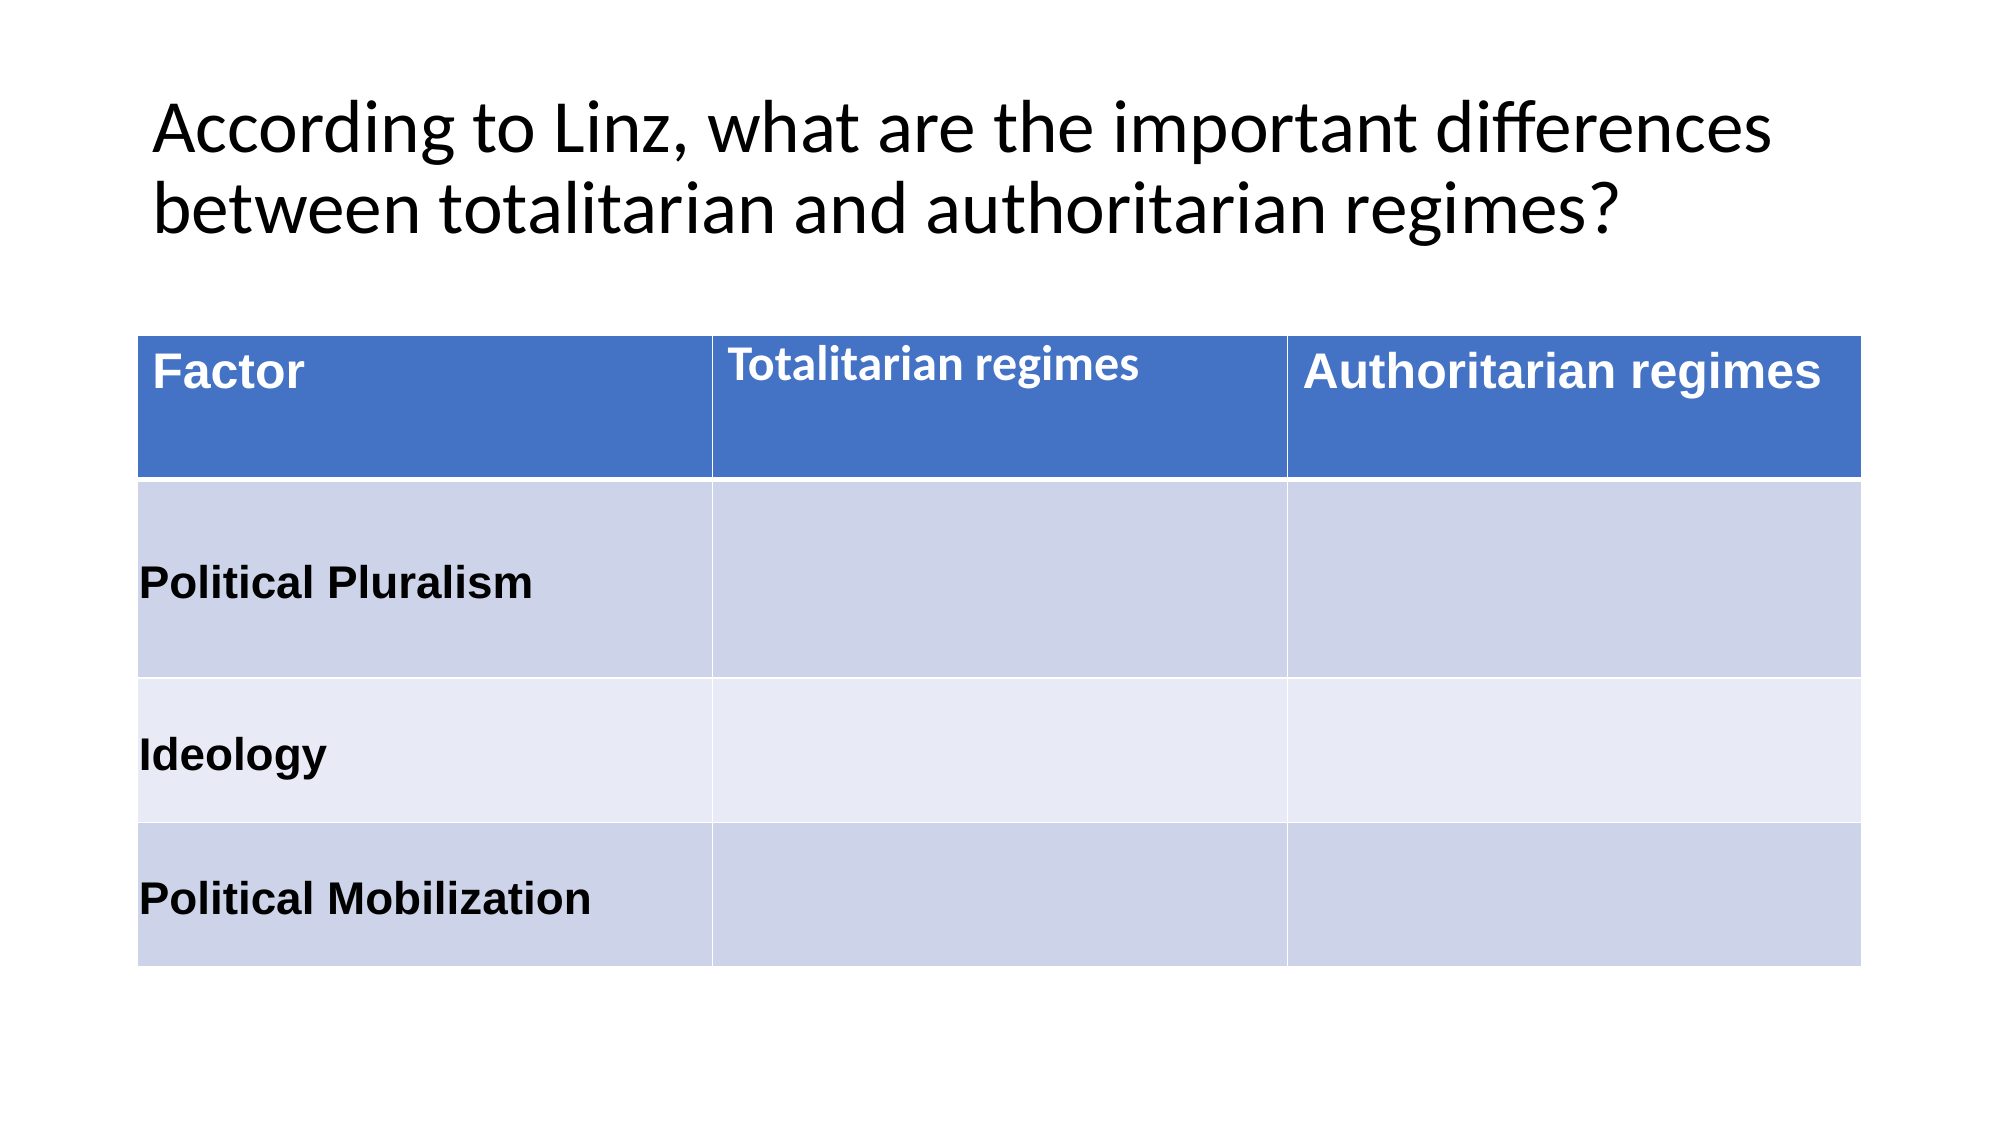

# According to Linz, what are the important differences between totalitarian and authoritarian regimes?
| Factor | Totalitarian regimes | Authoritarian regimes |
| --- | --- | --- |
| Political Pluralism |  |  |
| Ideology |  |  |
| Political Mobilization |  |  |